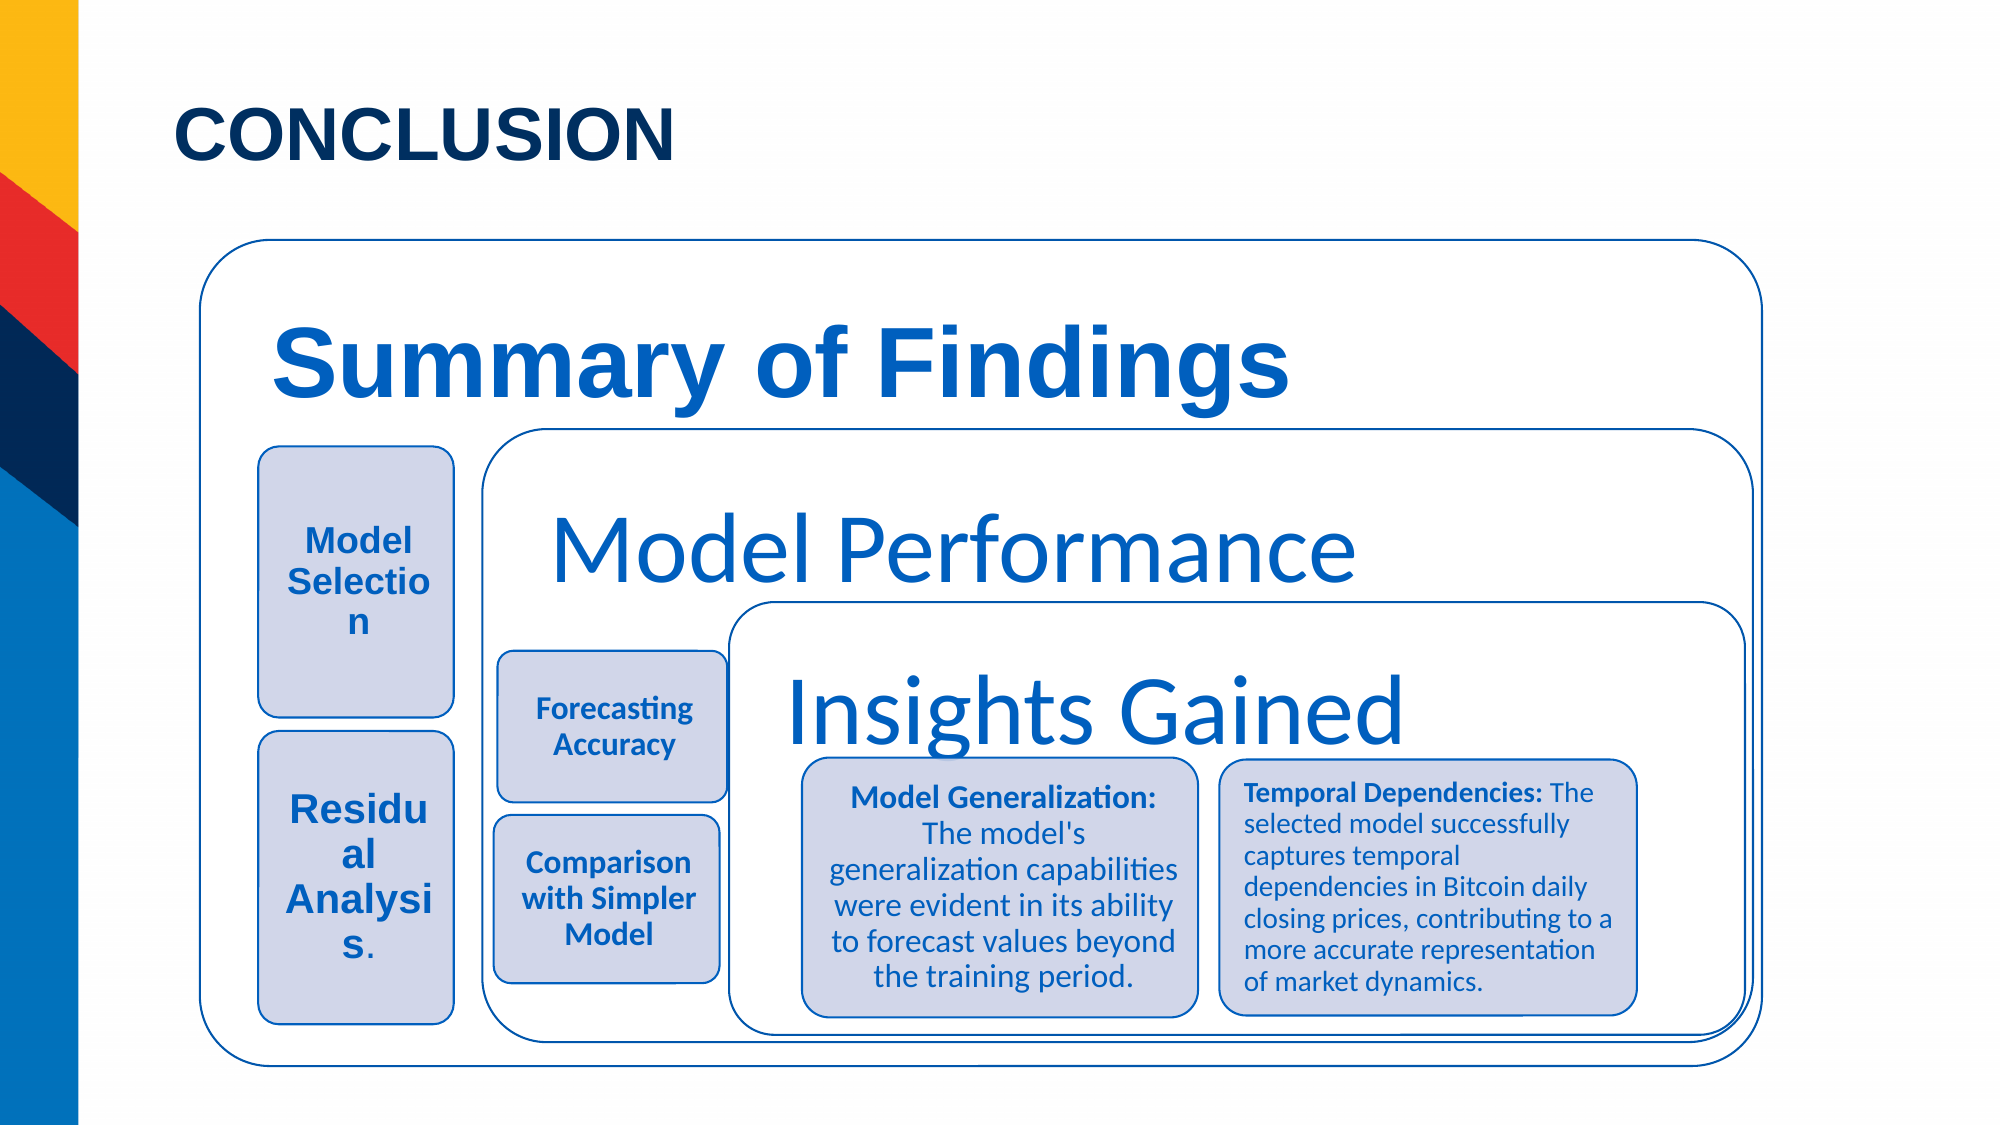

# Conclusion
Summary of Findings
Model Selection
Residual Analysis.
Model Performance
Forecasting Accuracy
Comparison with Simpler Model
Insights Gained
Model Generalization: The model's generalization capabilities were evident in its ability to forecast values beyond the training period.
Temporal Dependencies: The selected model successfully captures temporal dependencies in Bitcoin daily closing prices, contributing to a more accurate representation of market dynamics.